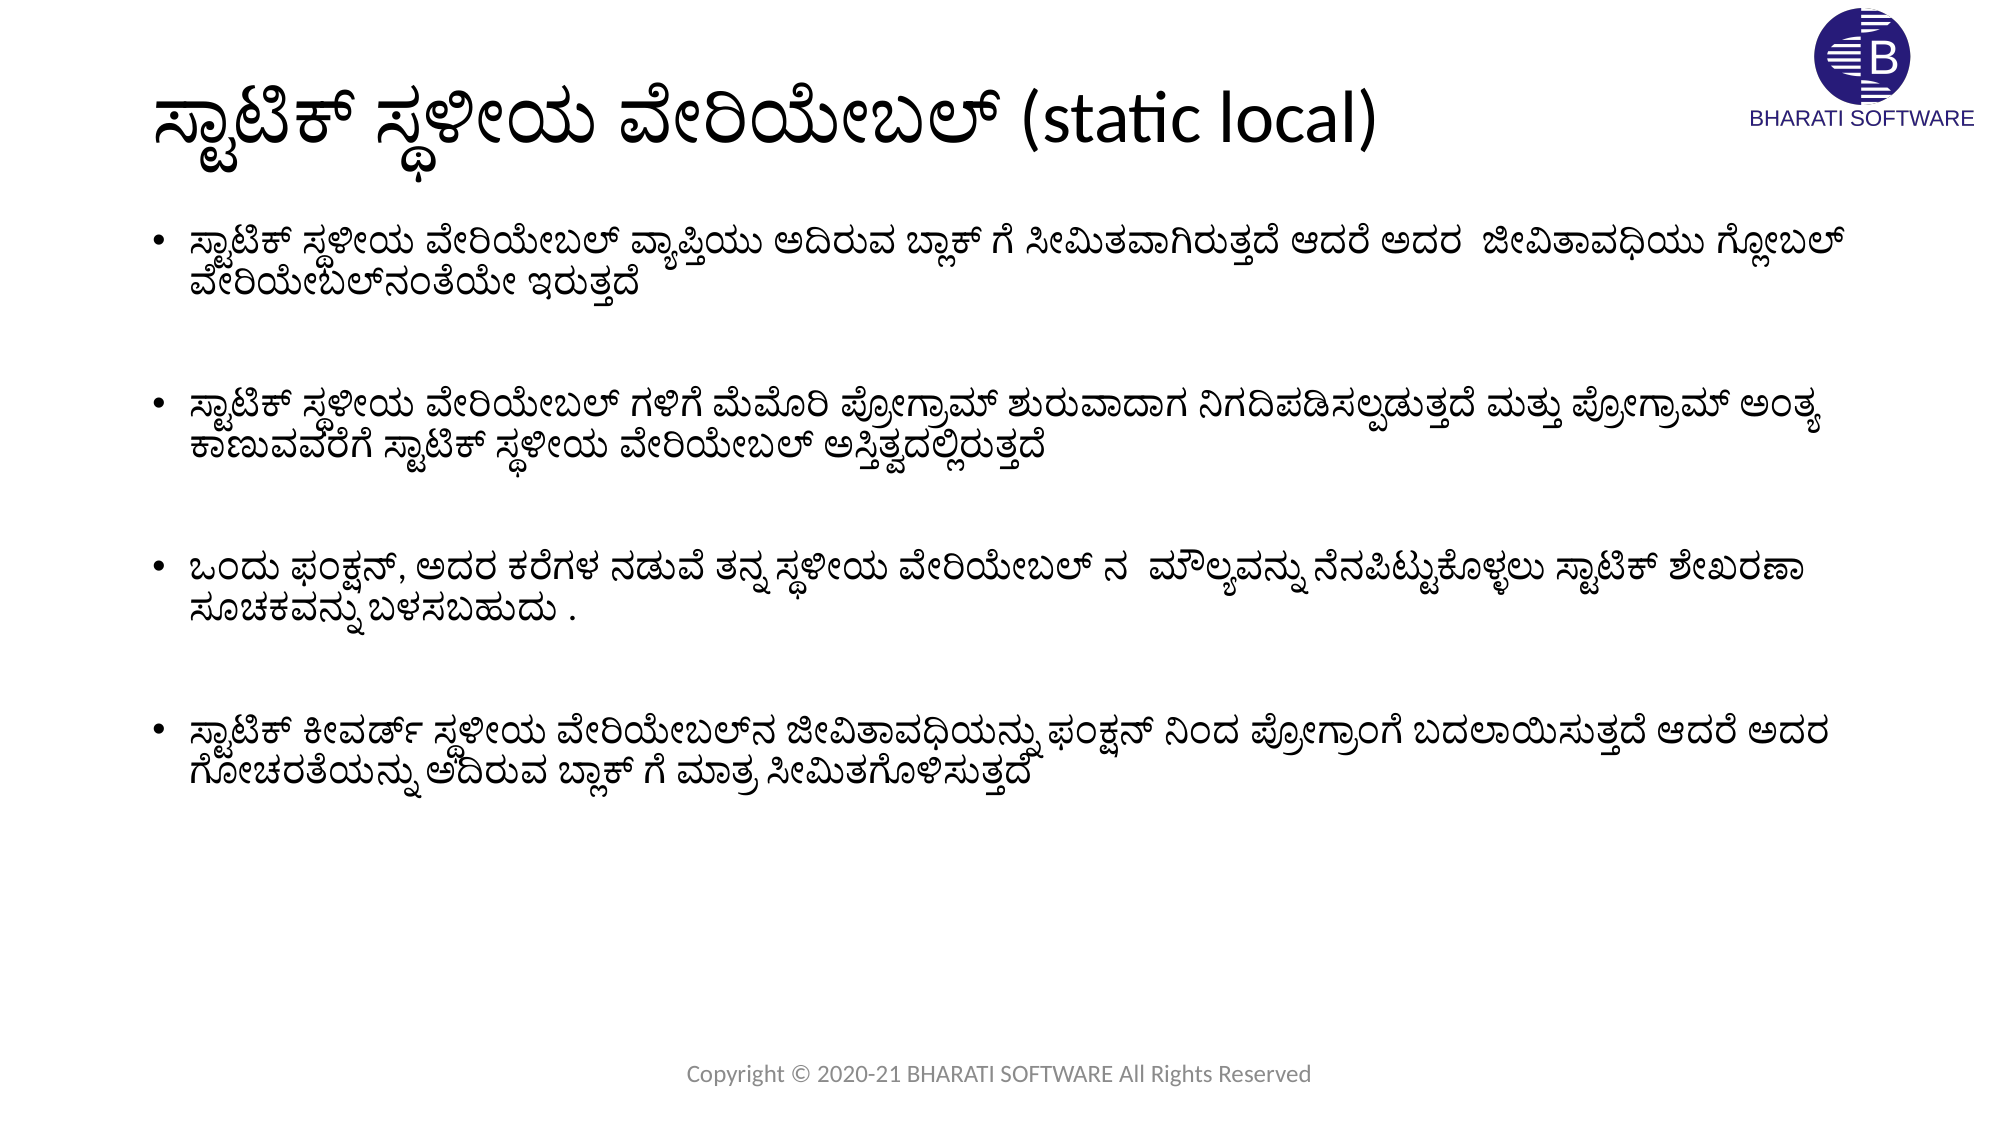

# ಸ್ಟಾಟಿಕ್ ಸ್ಥಳೀಯ ವೇರಿಯೇಬಲ್ (static local)
ಸ್ಟಾಟಿಕ್ ಸ್ಥಳೀಯ ವೇರಿಯೇಬಲ್ ವ್ಯಾಪ್ತಿಯು ಅದಿರುವ ಬ್ಲಾಕ್ ಗೆ ಸೀಮಿತವಾಗಿರುತ್ತದೆ ಆದರೆ ಅದರ  ಜೀವಿತಾವಧಿಯು ಗ್ಲೋಬಲ್ ವೇರಿಯೇಬಲ್‌ನಂತೆಯೇ ಇರುತ್ತದೆ

ಸ್ಟಾಟಿಕ್ ಸ್ಥಳೀಯ ವೇರಿಯೇಬಲ್ ಗಳಿಗೆ ಮೆಮೊರಿ ಪ್ರೋಗ್ರಾಮ್ ಶುರುವಾದಾಗ ನಿಗದಿಪಡಿಸಲ್ಪಡುತ್ತದೆ ಮತ್ತು ಪ್ರೋಗ್ರಾಮ್ ಅಂತ್ಯ ಕಾಣುವವರೆಗೆ ಸ್ಟಾಟಿಕ್ ಸ್ಥಳೀಯ ವೇರಿಯೇಬಲ್ ಅಸ್ತಿತ್ವದಲ್ಲಿರುತ್ತದೆ

ಒಂದು ಫಂಕ್ಷನ್, ಅದರ ಕರೆಗಳ ನಡುವೆ ತನ್ನ ಸ್ಥಳೀಯ ವೇರಿಯೇಬಲ್ ನ  ಮೌಲ್ಯವನ್ನು ನೆನಪಿಟ್ಟುಕೊಳ್ಳಲು ಸ್ಟಾಟಿಕ್ ಶೇಖರಣಾ ಸೂಚಕವನ್ನು ಬಳಸಬಹುದು .

ಸ್ಟಾಟಿಕ್ ಕೀವರ್ಡ್ ಸ್ಥಳೀಯ ವೇರಿಯೇಬಲ್‌ನ ಜೀವಿತಾವಧಿಯನ್ನು ಫಂಕ್ಷನ್ ನಿಂದ ಪ್ರೋಗ್ರಾಂಗೆ ಬದಲಾಯಿಸುತ್ತದೆ ಆದರೆ ಅದರ ಗೋಚರತೆಯನ್ನು ಅದಿರುವ ಬ್ಲಾಕ್ ಗೆ ಮಾತ್ರ ಸೀಮಿತಗೊಳಿಸುತ್ತದೆ
Copyright © 2020-21 BHARATI SOFTWARE All Rights Reserved